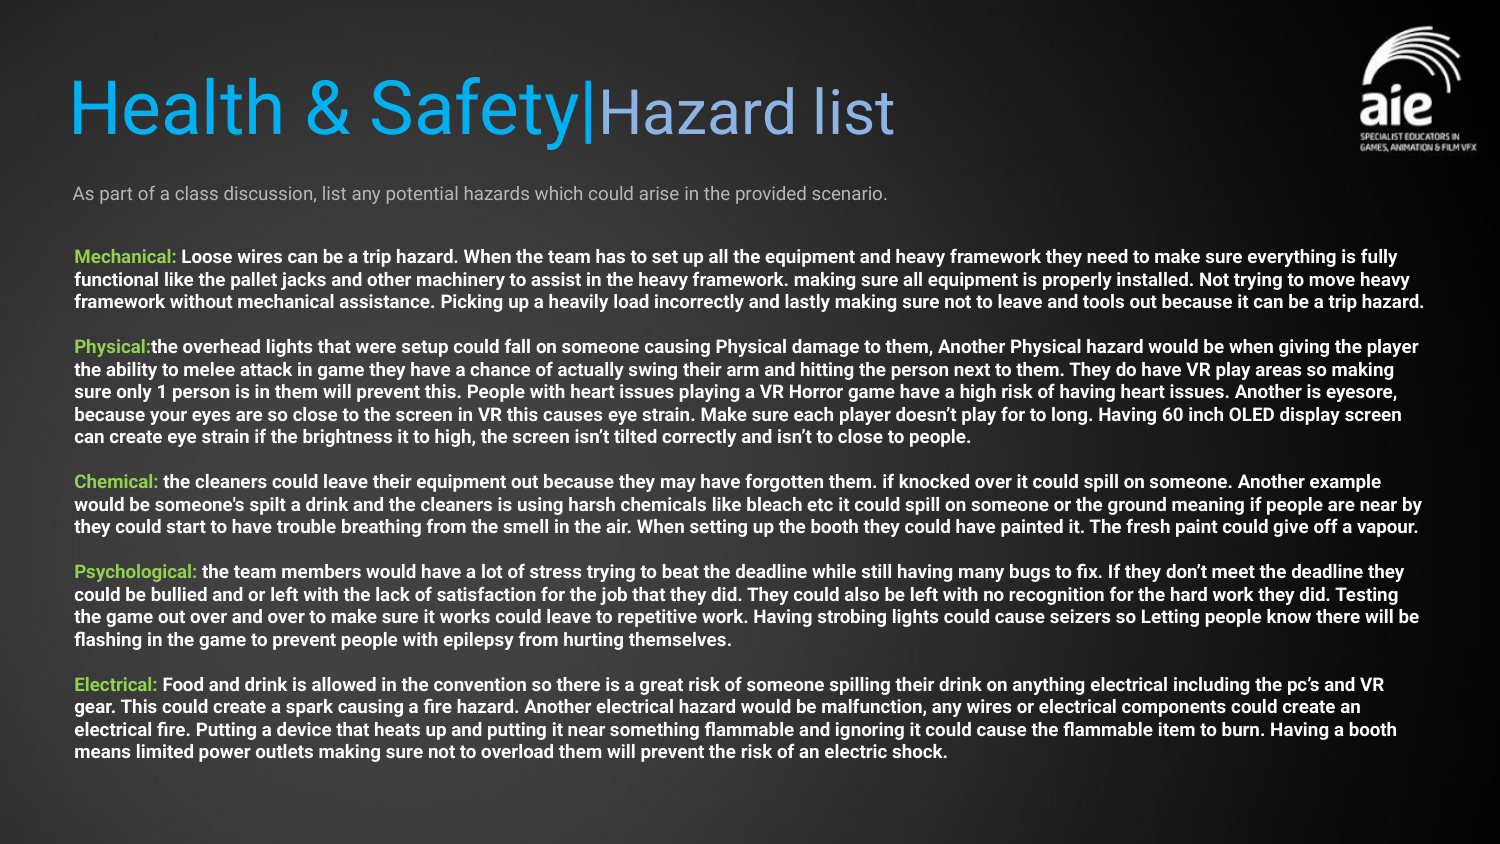

# Health & Safety|Hazard list
As part of a class discussion, list any potential hazards which could arise in the provided scenario.
Mechanical: Loose wires can be a trip hazard. When the team has to set up all the equipment and heavy framework they need to make sure everything is fully functional like the pallet jacks and other machinery to assist in the heavy framework. making sure all equipment is properly installed. Not trying to move heavy framework without mechanical assistance. Picking up a heavily load incorrectly and lastly making sure not to leave and tools out because it can be a trip hazard.

Physical:the overhead lights that were setup could fall on someone causing Physical damage to them, Another Physical hazard would be when giving the player the ability to melee attack in game they have a chance of actually swing their arm and hitting the person next to them. They do have VR play areas so making sure only 1 person is in them will prevent this. People with heart issues playing a VR Horror game have a high risk of having heart issues. Another is eyesore, because your eyes are so close to the screen in VR this causes eye strain. Make sure each player doesn’t play for to long. Having 60 inch OLED display screen can create eye strain if the brightness it to high, the screen isn’t tilted correctly and isn’t to close to people.

Chemical: the cleaners could leave their equipment out because they may have forgotten them. if knocked over it could spill on someone. Another example would be someone's spilt a drink and the cleaners is using harsh chemicals like bleach etc it could spill on someone or the ground meaning if people are near by they could start to have trouble breathing from the smell in the air. When setting up the booth they could have painted it. The fresh paint could give off a vapour.

Psychological: the team members would have a lot of stress trying to beat the deadline while still having many bugs to fix. If they don’t meet the deadline they could be bullied and or left with the lack of satisfaction for the job that they did. They could also be left with no recognition for the hard work they did. Testing the game out over and over to make sure it works could leave to repetitive work. Having strobing lights could cause seizers so Letting people know there will be flashing in the game to prevent people with epilepsy from hurting themselves.

Electrical: Food and drink is allowed in the convention so there is a great risk of someone spilling their drink on anything electrical including the pc’s and VR gear. This could create a spark causing a fire hazard. Another electrical hazard would be malfunction, any wires or electrical components could create an electrical fire. Putting a device that heats up and putting it near something flammable and ignoring it could cause the flammable item to burn. Having a booth means limited power outlets making sure not to overload them will prevent the risk of an electric shock.